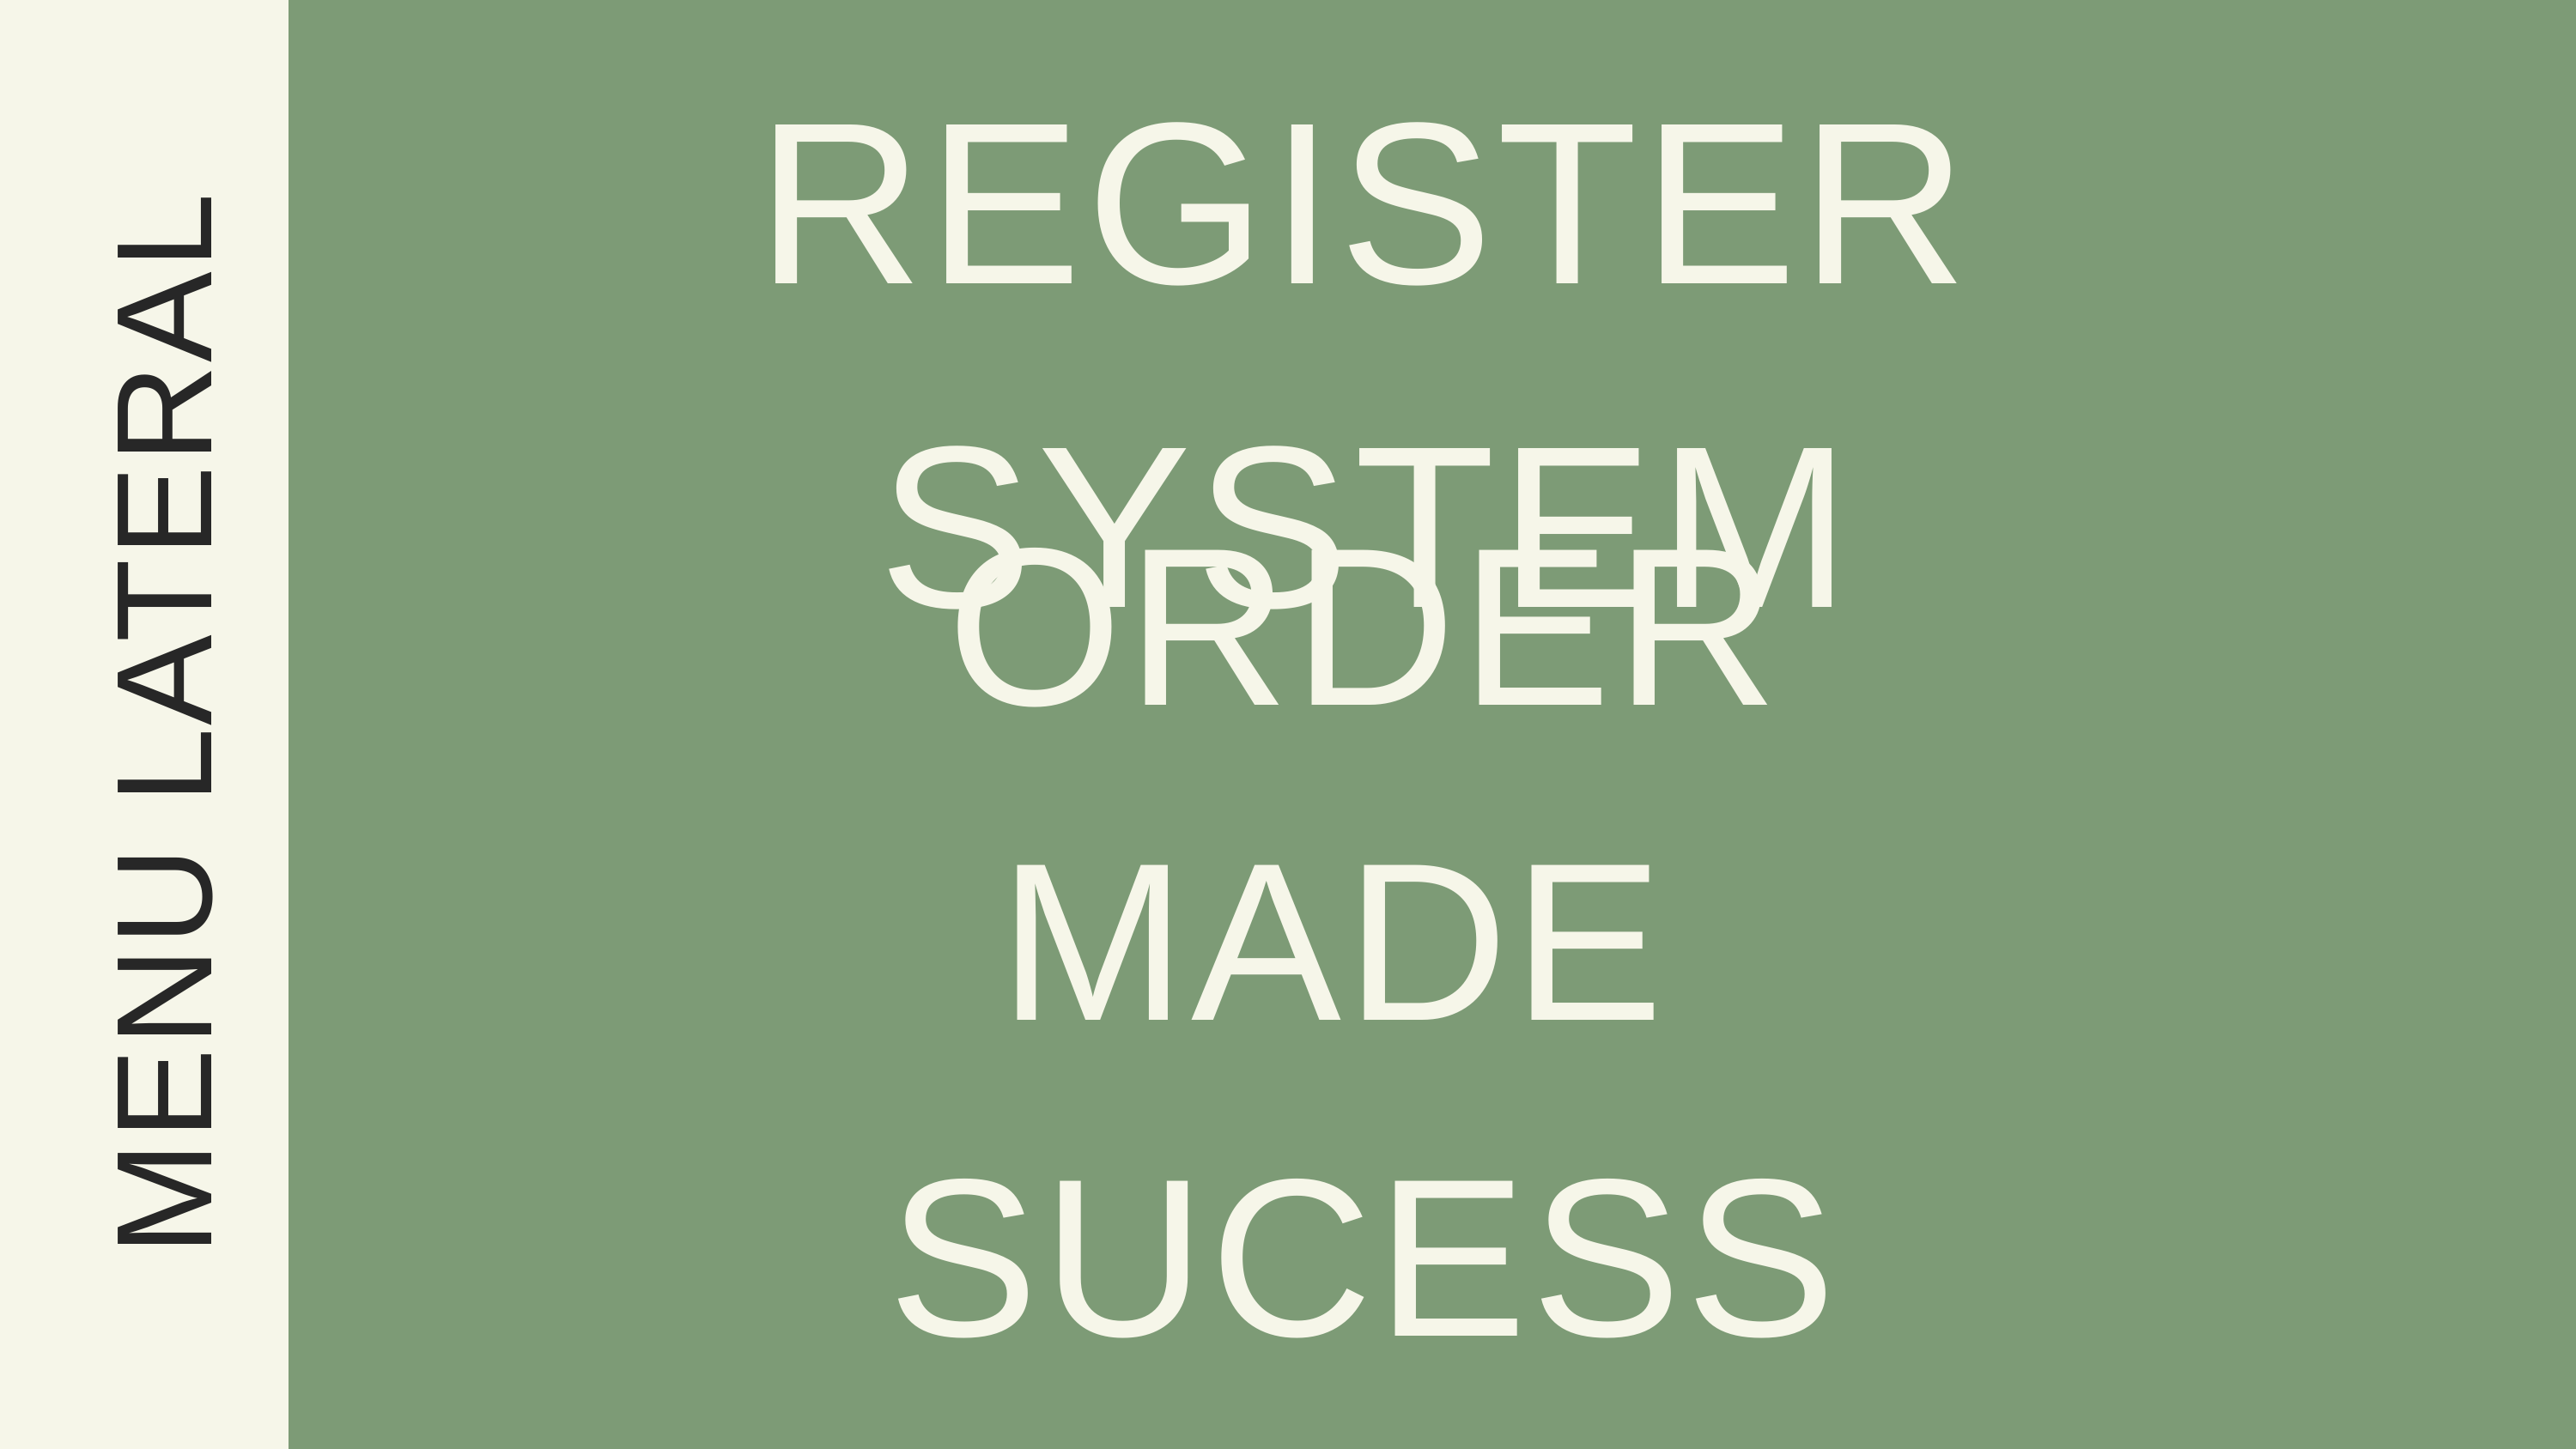

MENU LATERAL

MENU LATERAL
REGISTER SYSTEM
ORDER MADE
SUCESSFULL